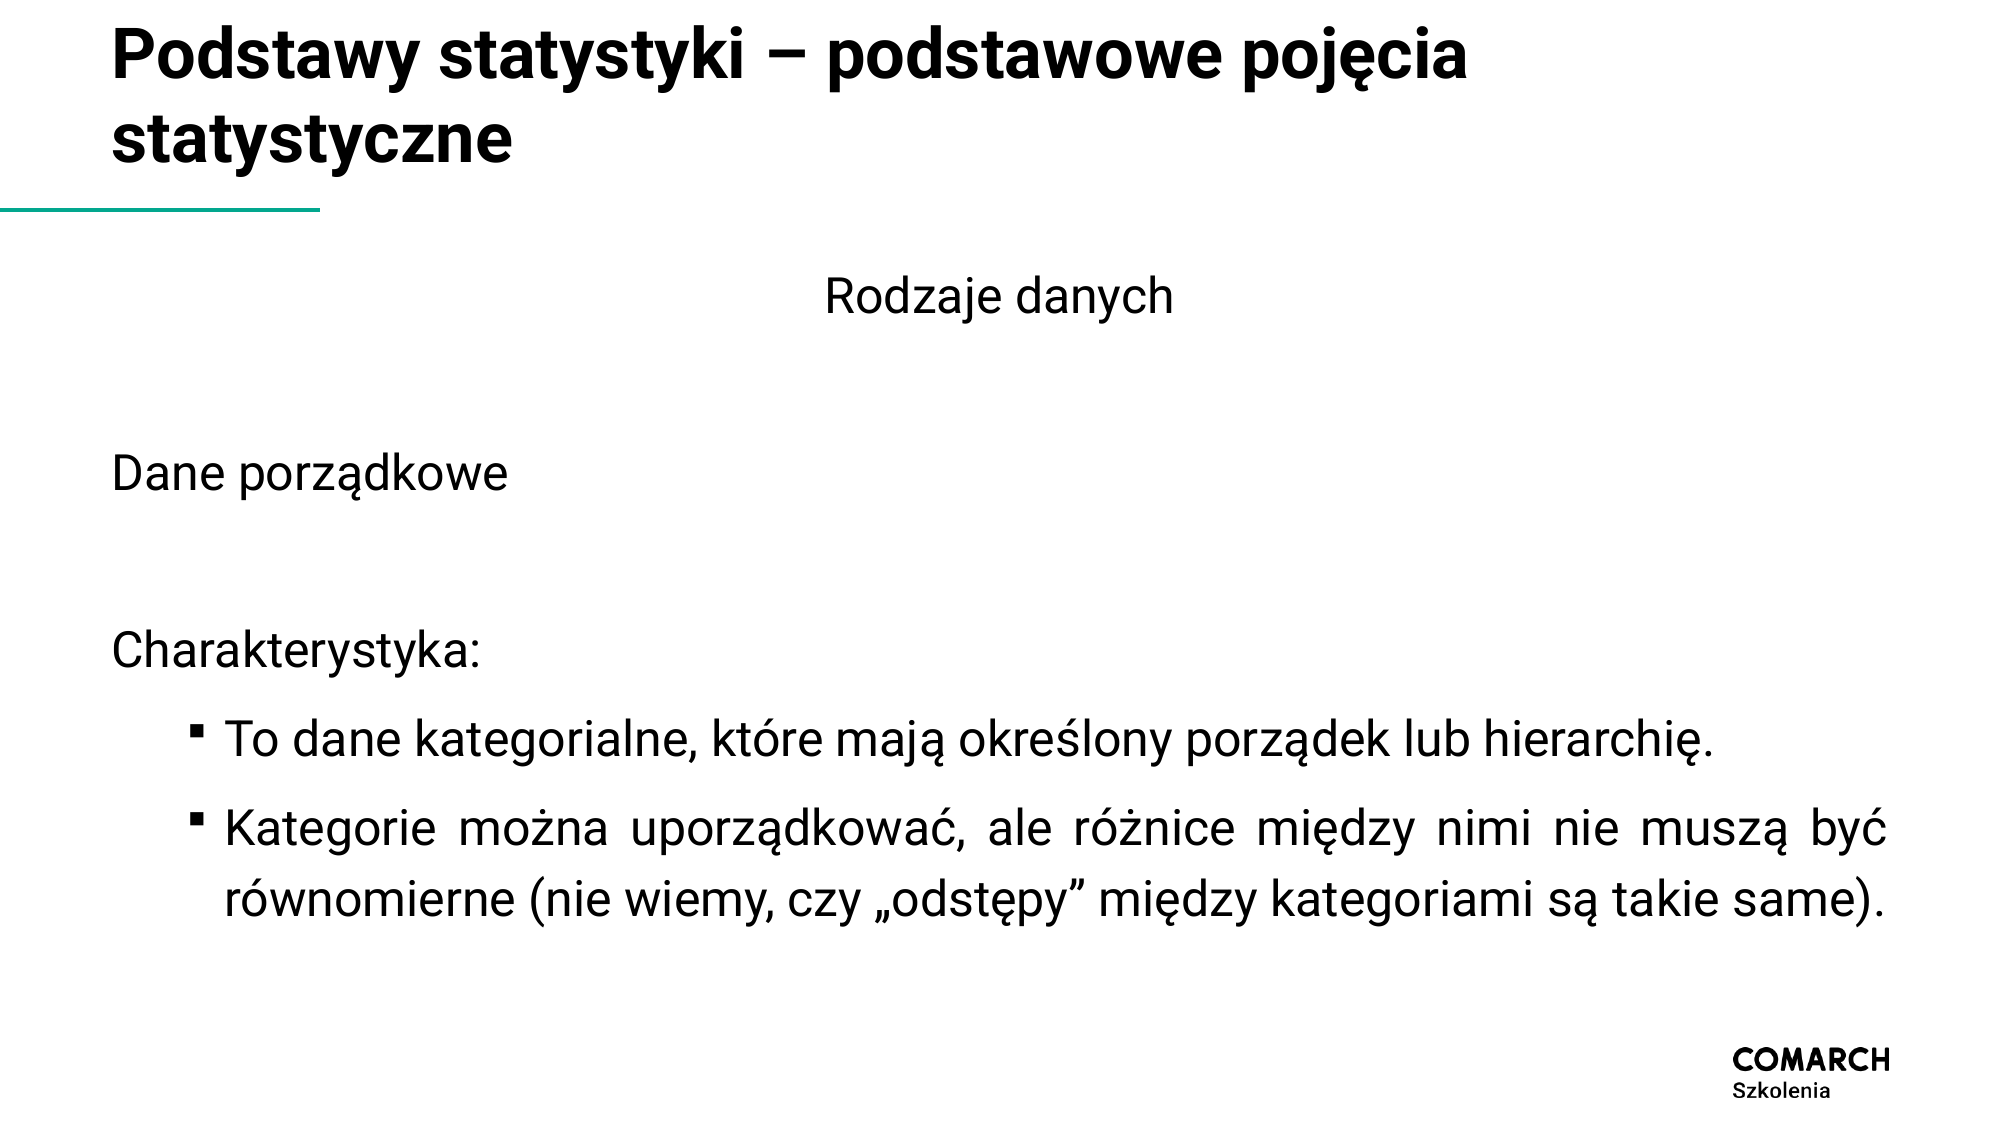

# Podstawy statystyki – podstawowe pojęcia statystyczne
Rodzaje danych

Dane porządkowe

Charakterystyka:
To dane kategorialne, które mają określony porządek lub hierarchię.
Kategorie można uporządkować, ale różnice między nimi nie muszą być równomierne (nie wiemy, czy „odstępy” między kategoriami są takie same).